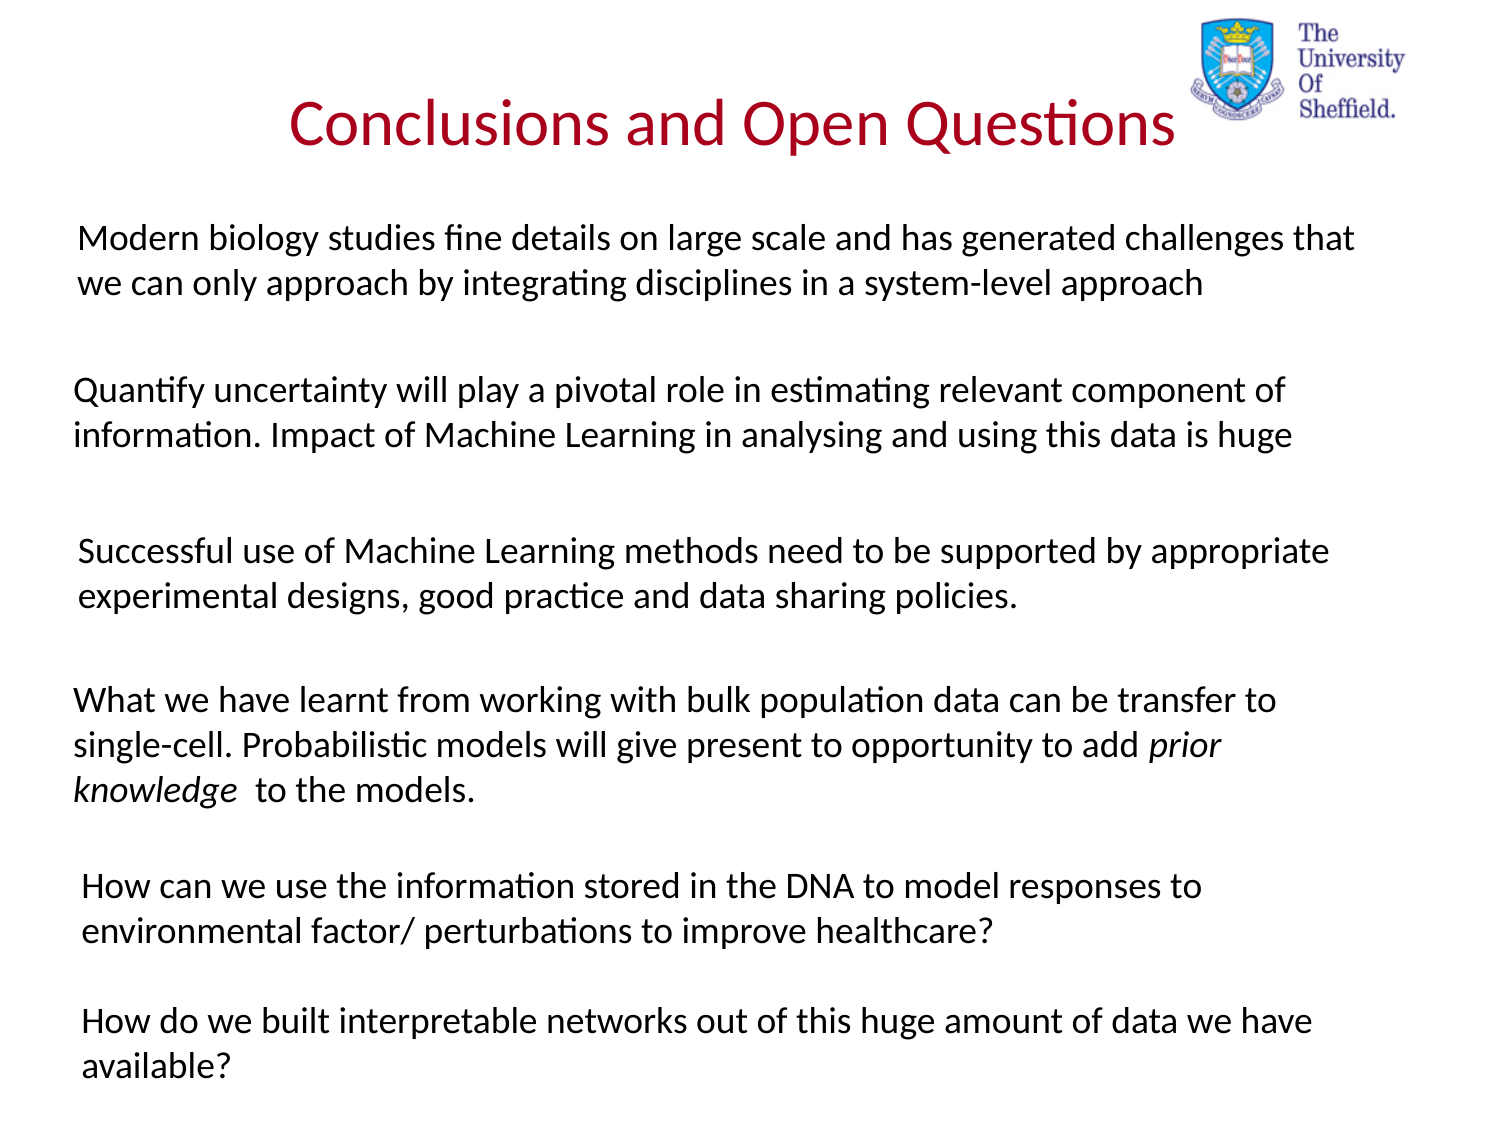

# Conclusions and Open Questions
Modern biology studies fine details on large scale and has generated challenges that we can only approach by integrating disciplines in a system-level approach
Quantify uncertainty will play a pivotal role in estimating relevant component of information. Impact of Machine Learning in analysing and using this data is huge
Successful use of Machine Learning methods need to be supported by appropriate experimental designs, good practice and data sharing policies.
What we have learnt from working with bulk population data can be transfer to single-cell. Probabilistic models will give present to opportunity to add prior knowledge  to the models.
How can we use the information stored in the DNA to model responses to environmental factor/ perturbations to improve healthcare?

How do we built interpretable networks out of this huge amount of data we have available?